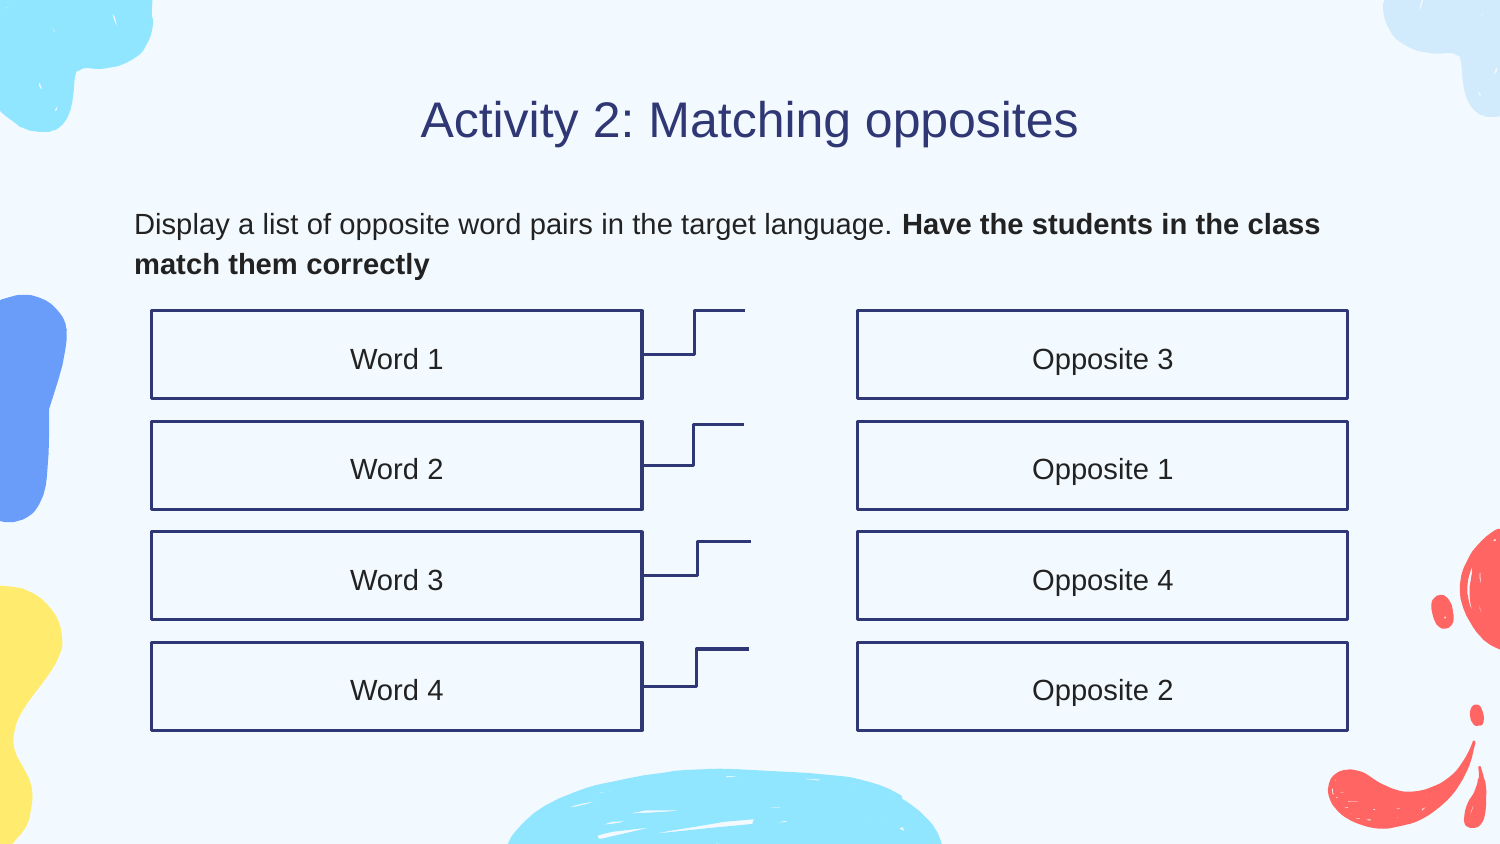

# Activity 2: Matching opposites
Display a list of opposite word pairs in the target language. Have the students in the class match them correctly
Word 1
Opposite 3
Word 2
Opposite 1
Word 3
Opposite 4
Word 4
Opposite 2